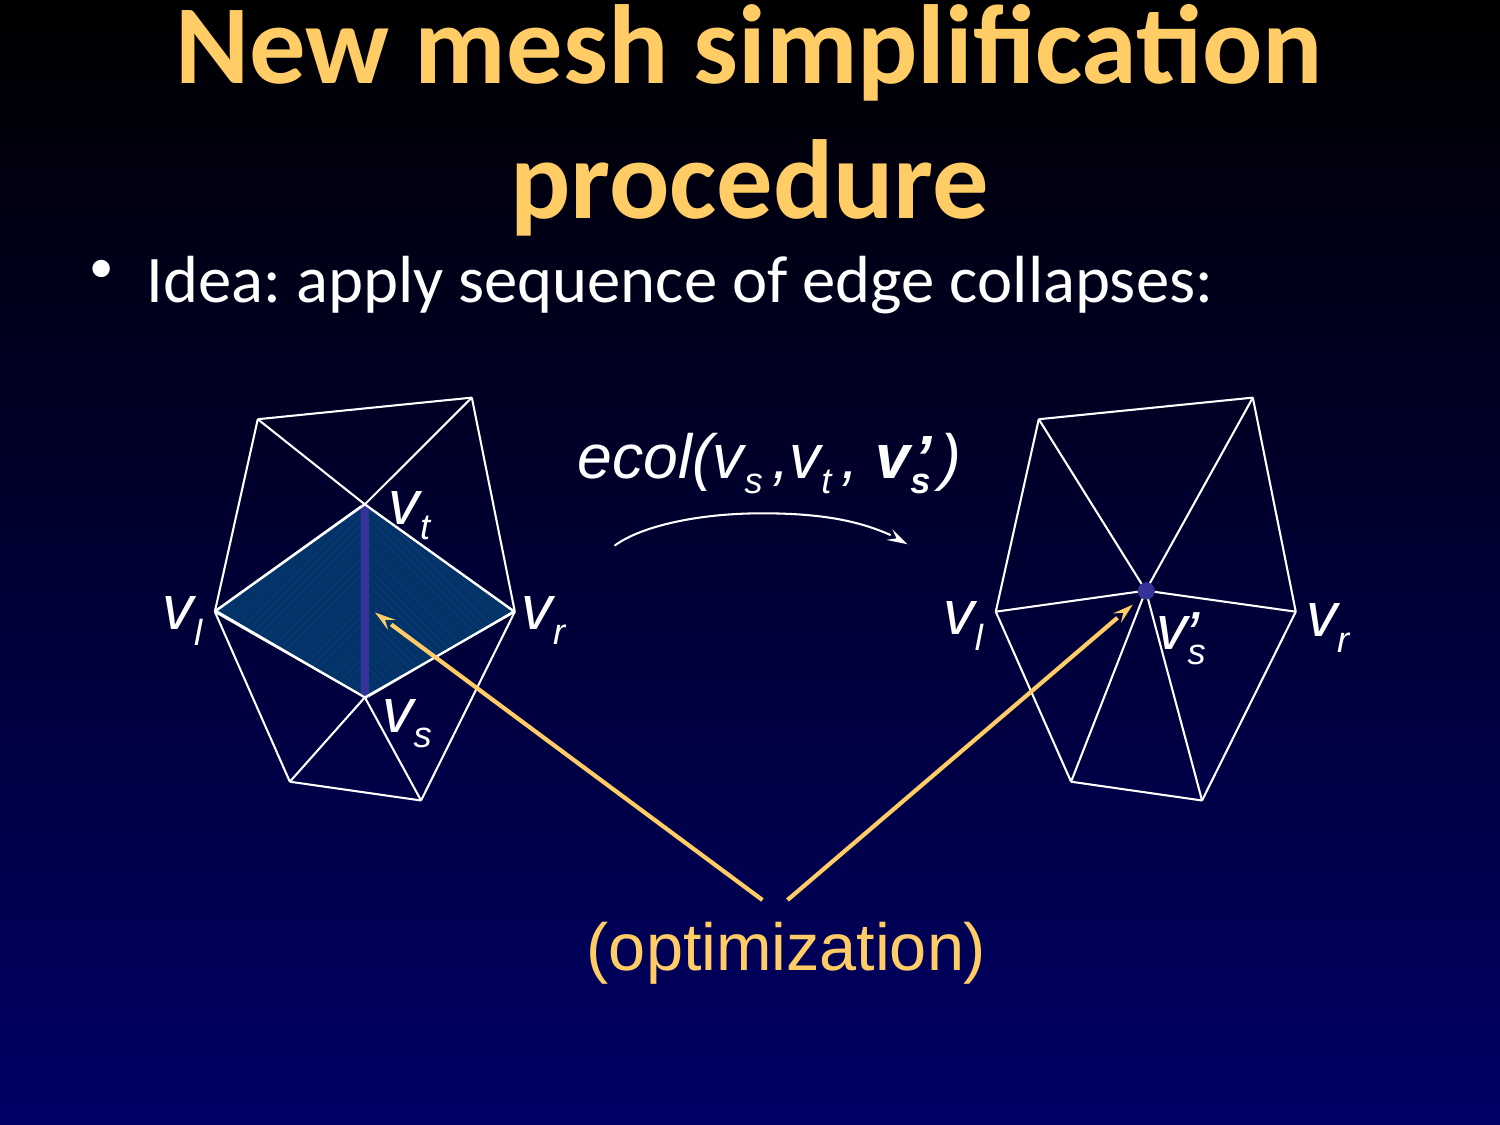

# New mesh simplification procedure
Idea: apply sequence of edge collapses:

ecol(vs ,vt , vs )
’

vt

vr
vl
vl
vr
vs

’

(optimization)

vs